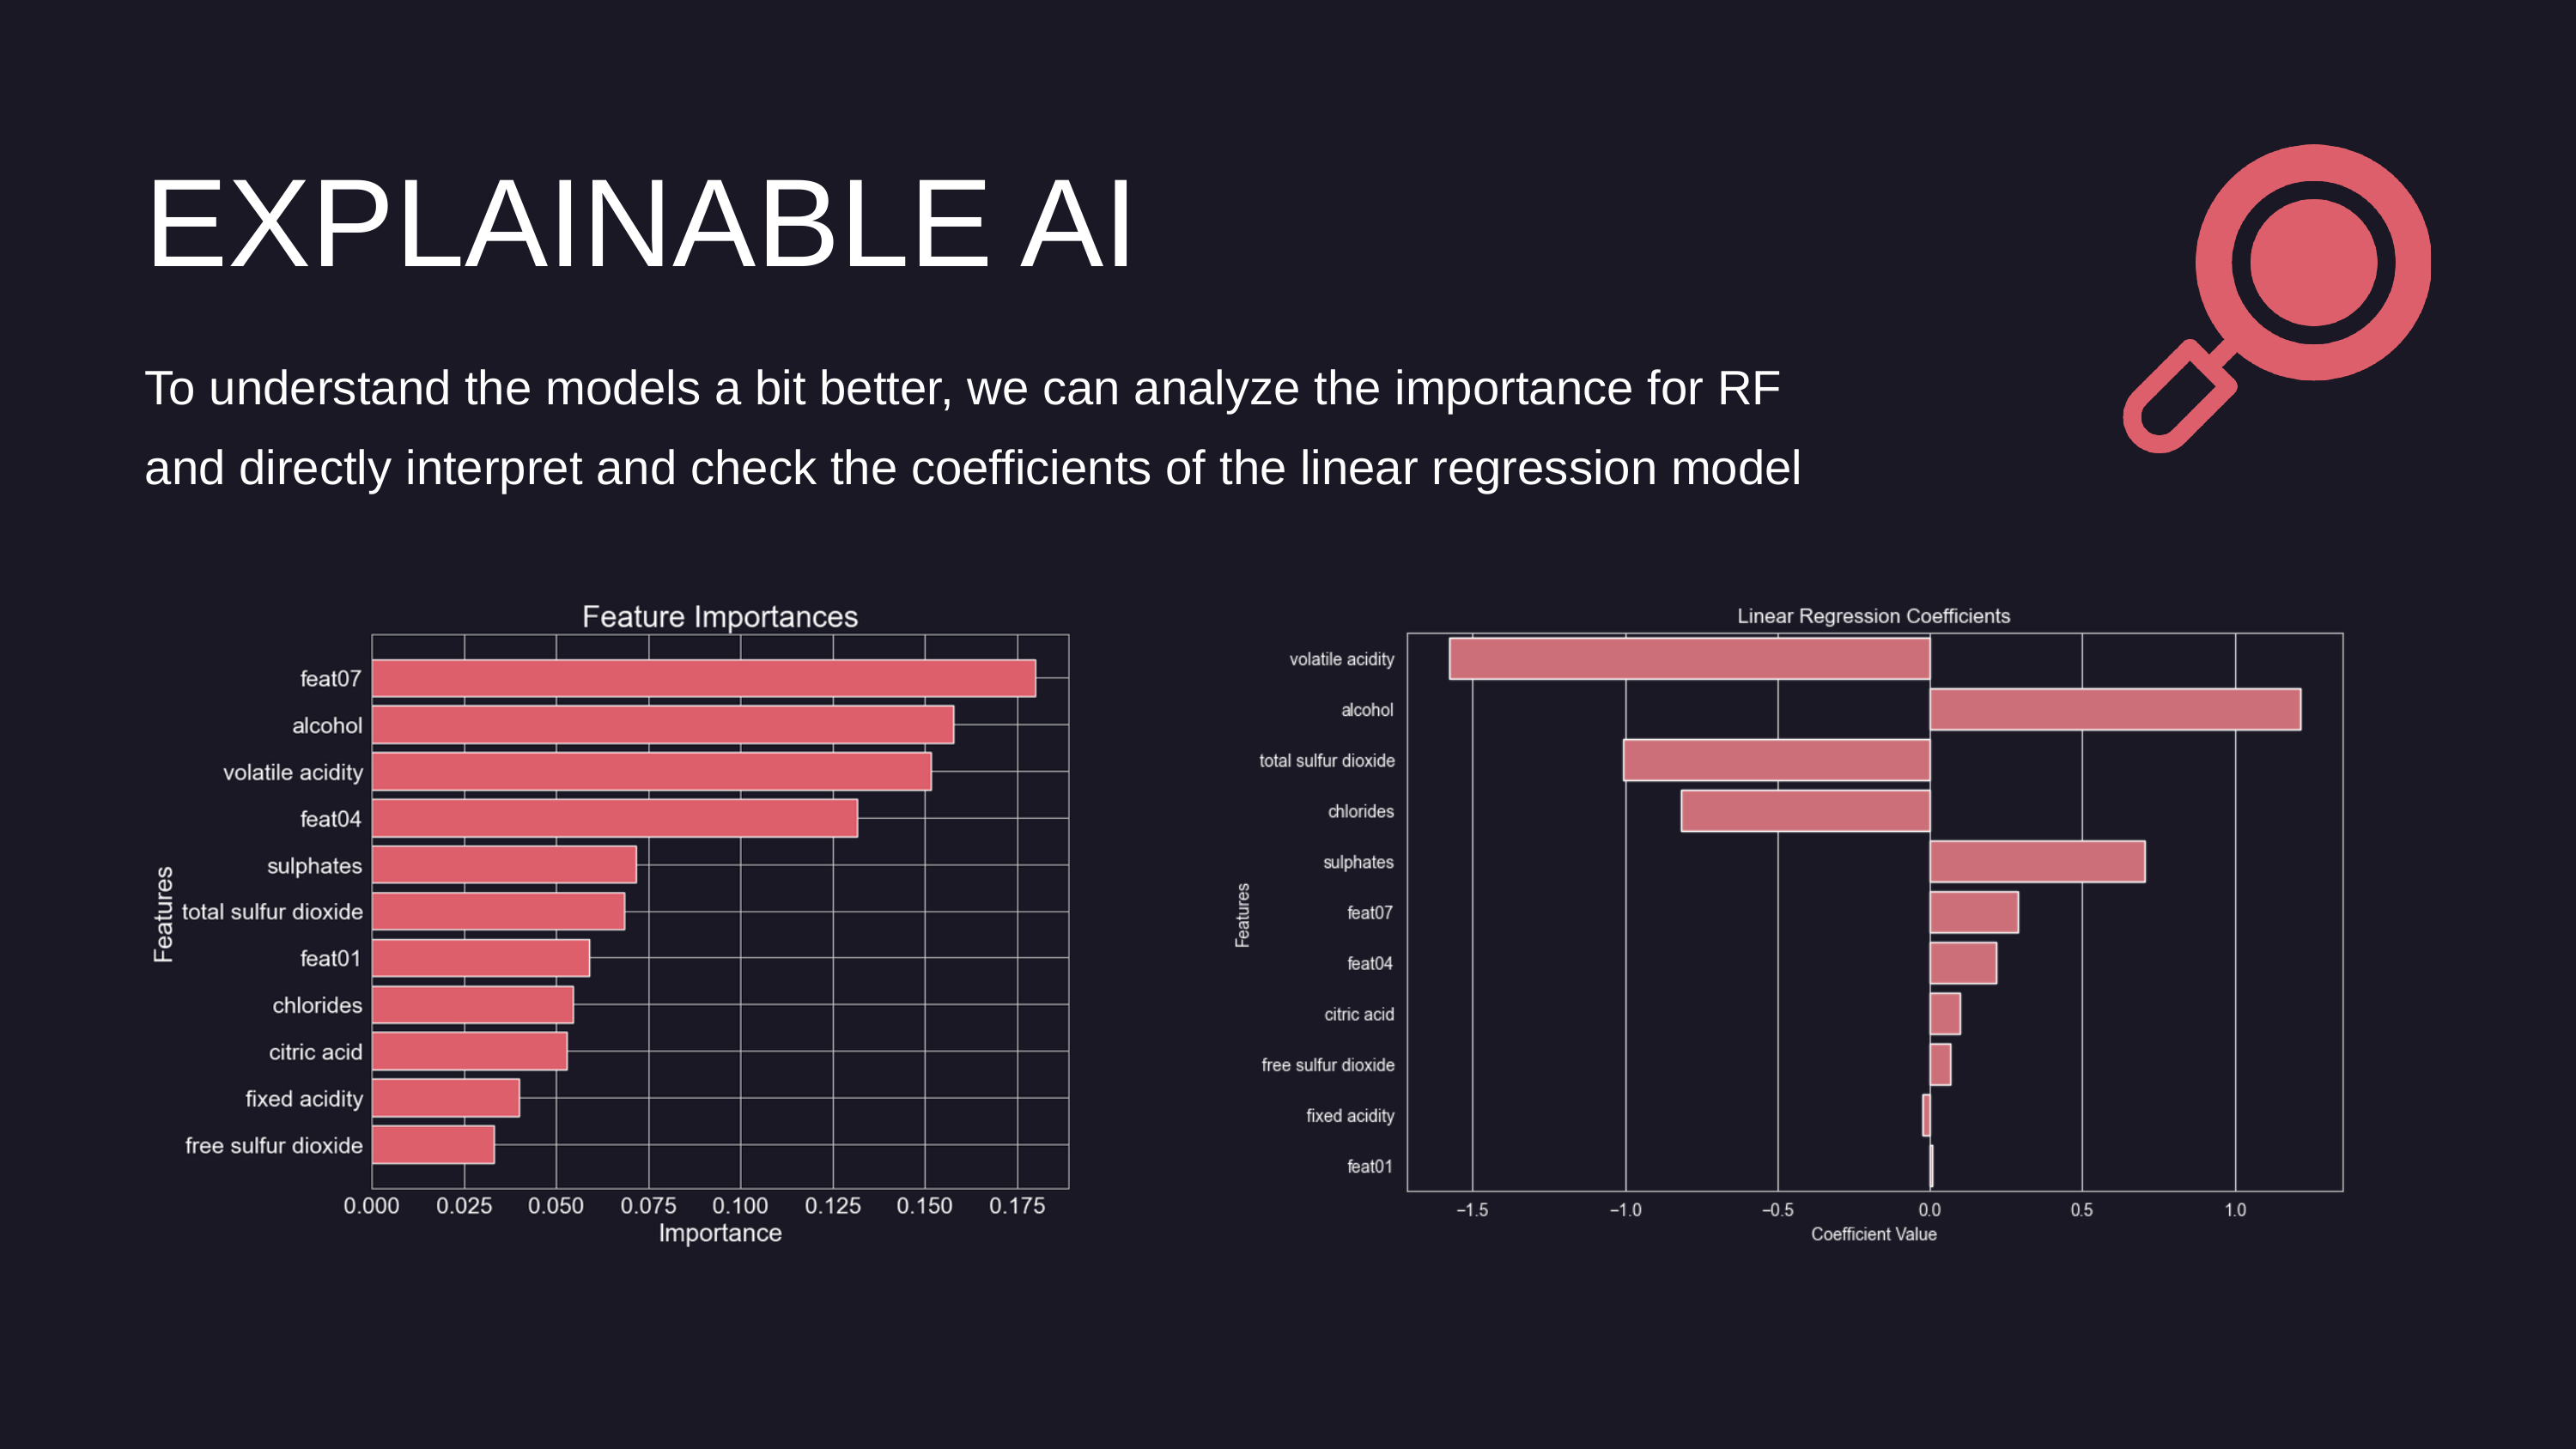

EXPLAINABLE AI
To understand the models a bit better, we can analyze the importance for RF
and directly interpret and check the coefficients of the linear regression model